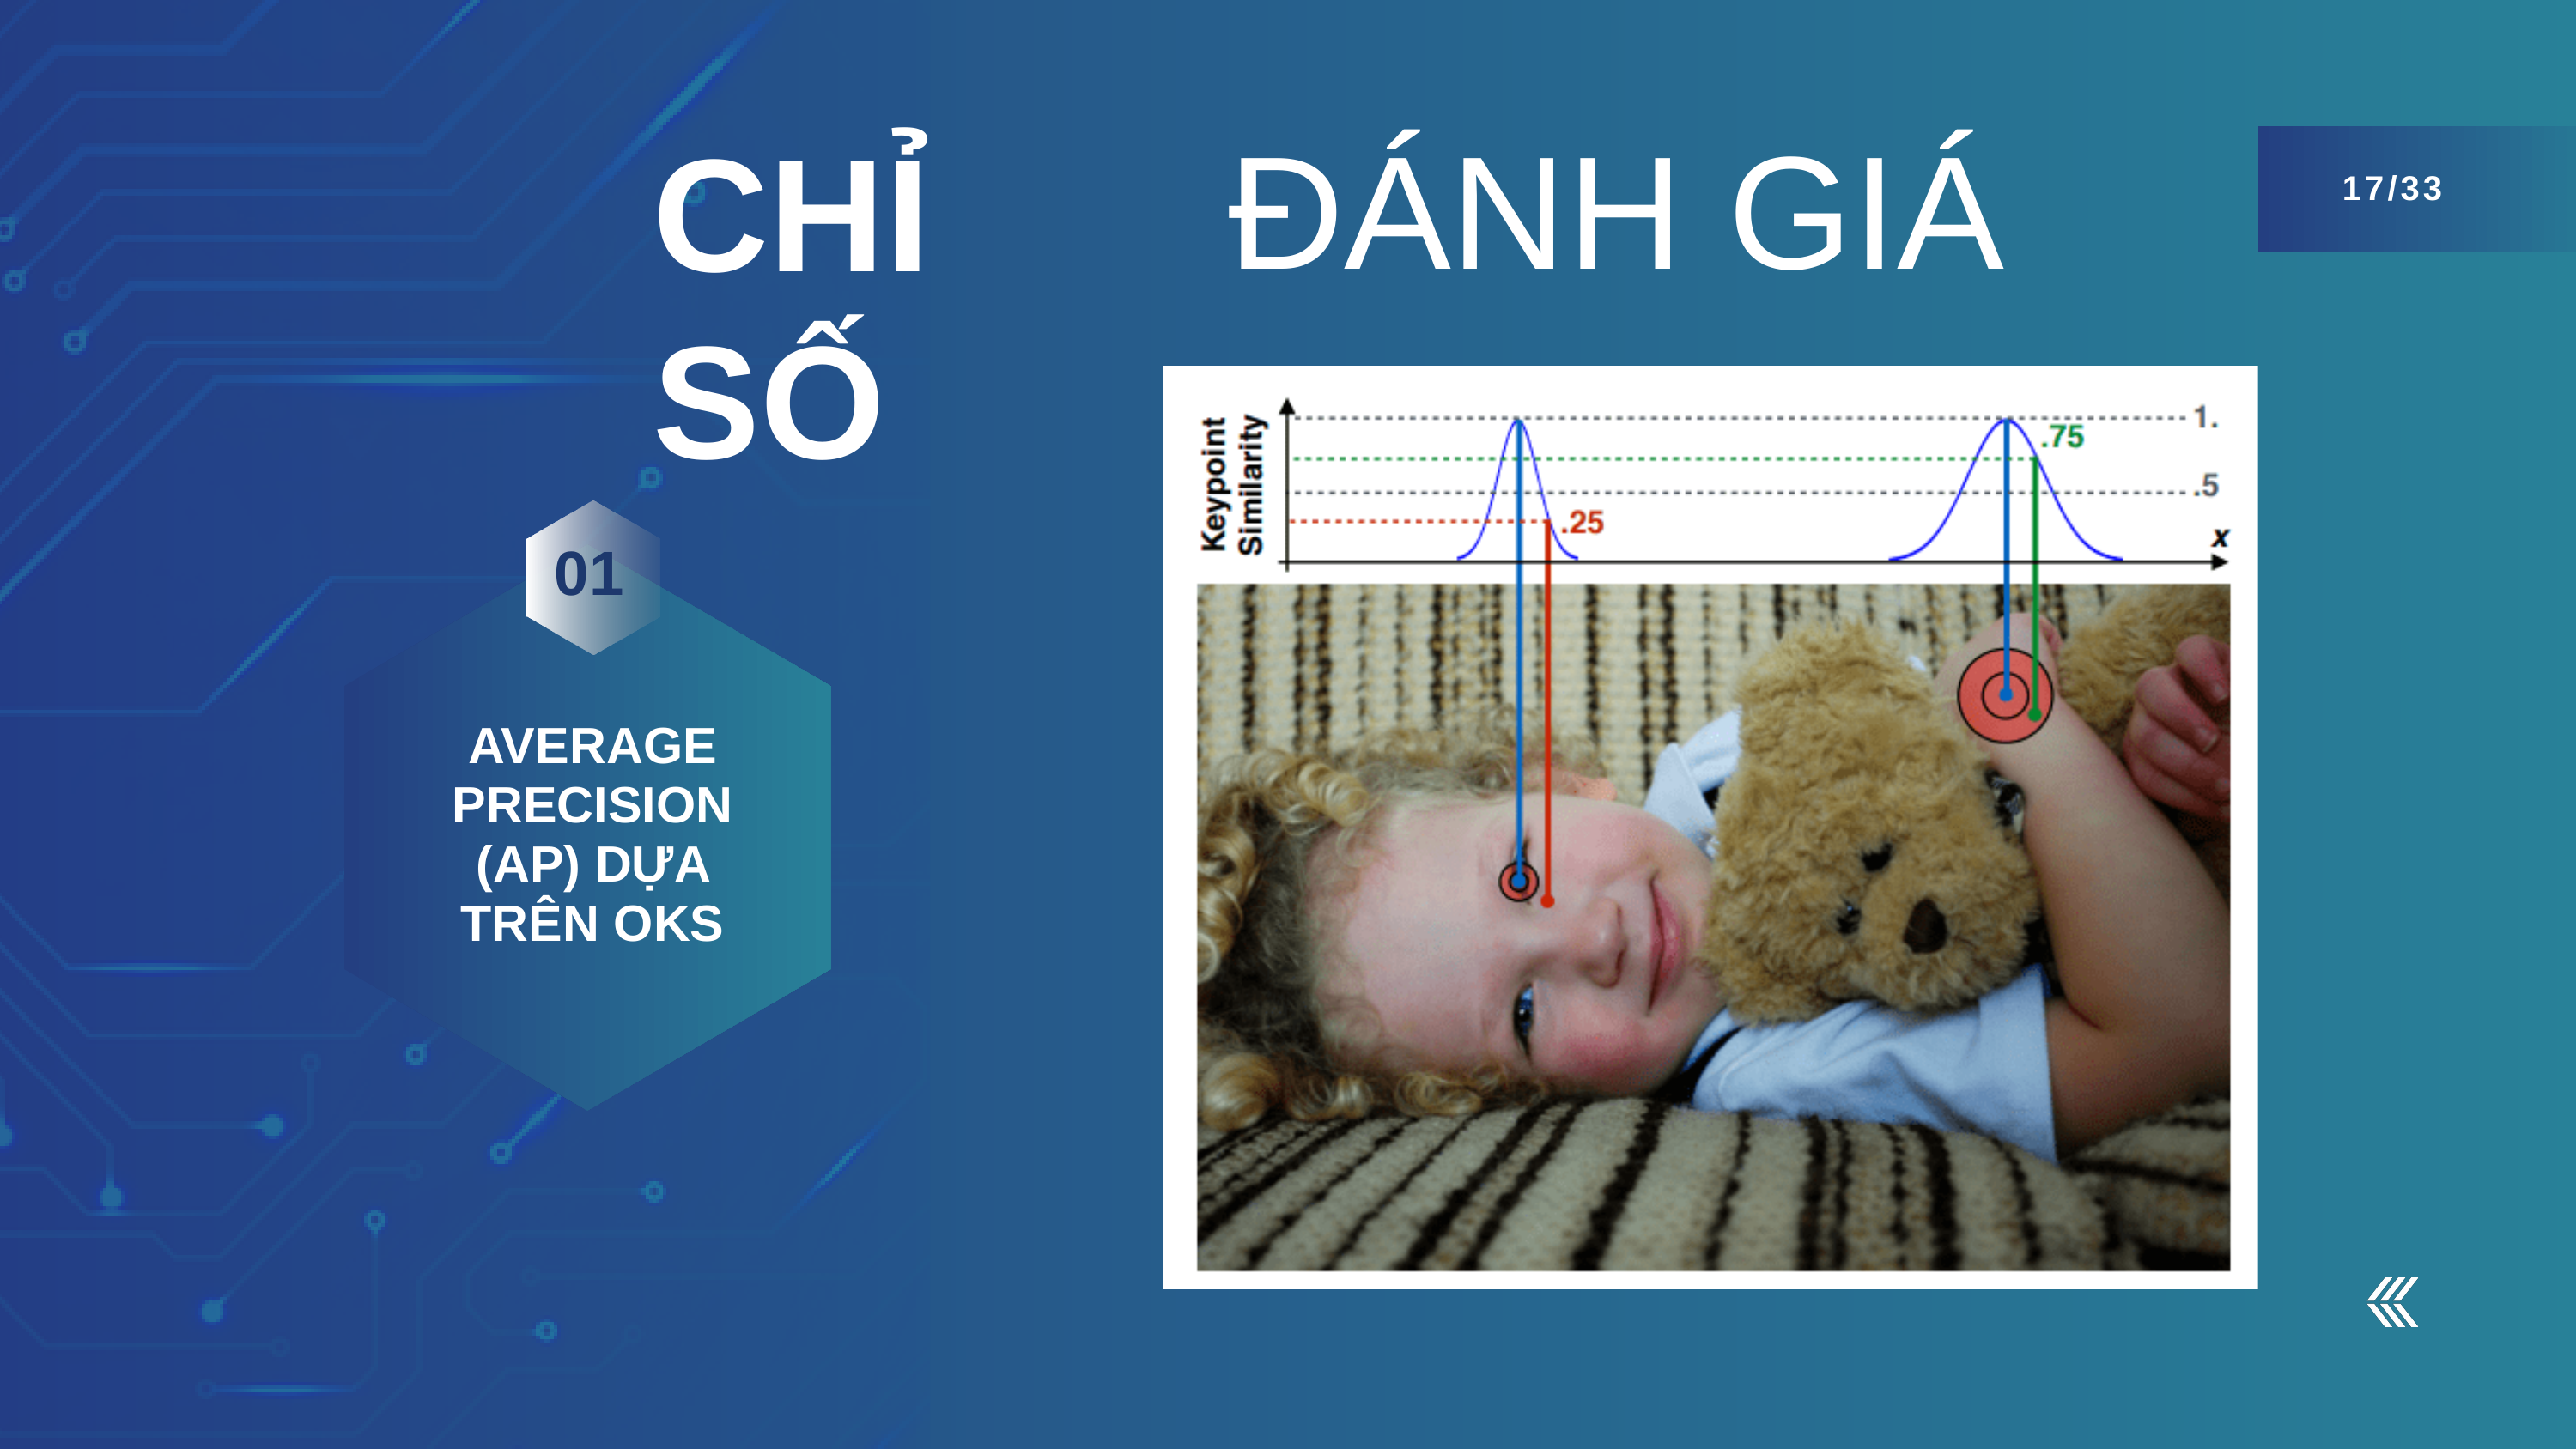

ĐÁNH GIÁ
CHỈ SỐ

17/33

01

AVERAGE PRECISION (AP) DỰA TRÊN OKS